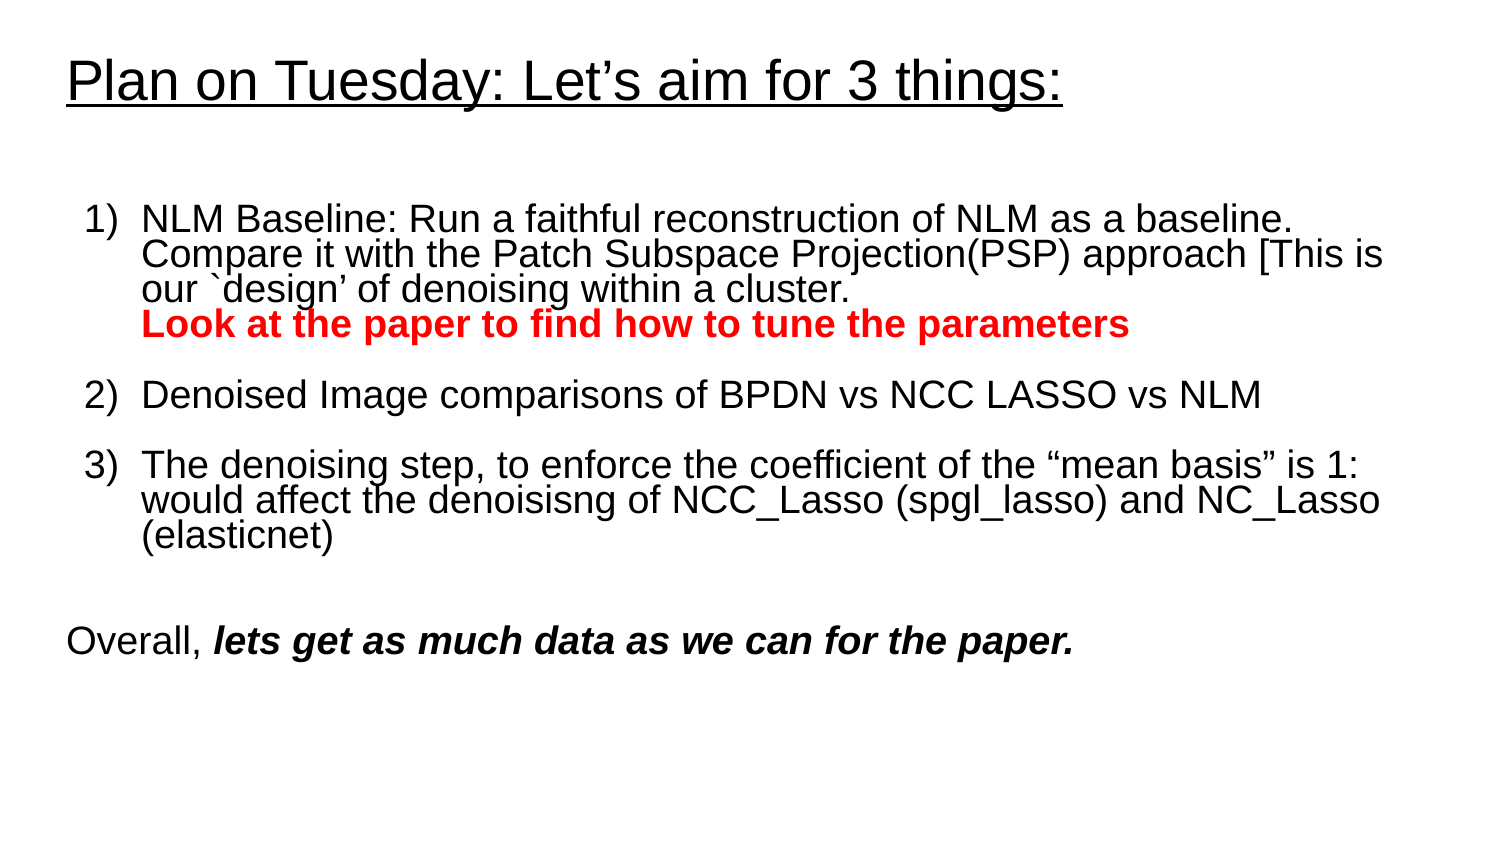

# Plan on Tuesday: Let’s aim for 3 things:
NLM Baseline: Run a faithful reconstruction of NLM as a baseline. Compare it with the Patch Subspace Projection(PSP) approach [This is our `design’ of denoising within a cluster.
Look at the paper to find how to tune the parameters

Denoised Image comparisons of BPDN vs NCC LASSO vs NLM

The denoising step, to enforce the coefficient of the “mean basis” is 1: would affect the denoisisng of NCC_Lasso (spgl_lasso) and NC_Lasso (elasticnet)

Overall, lets get as much data as we can for the paper.